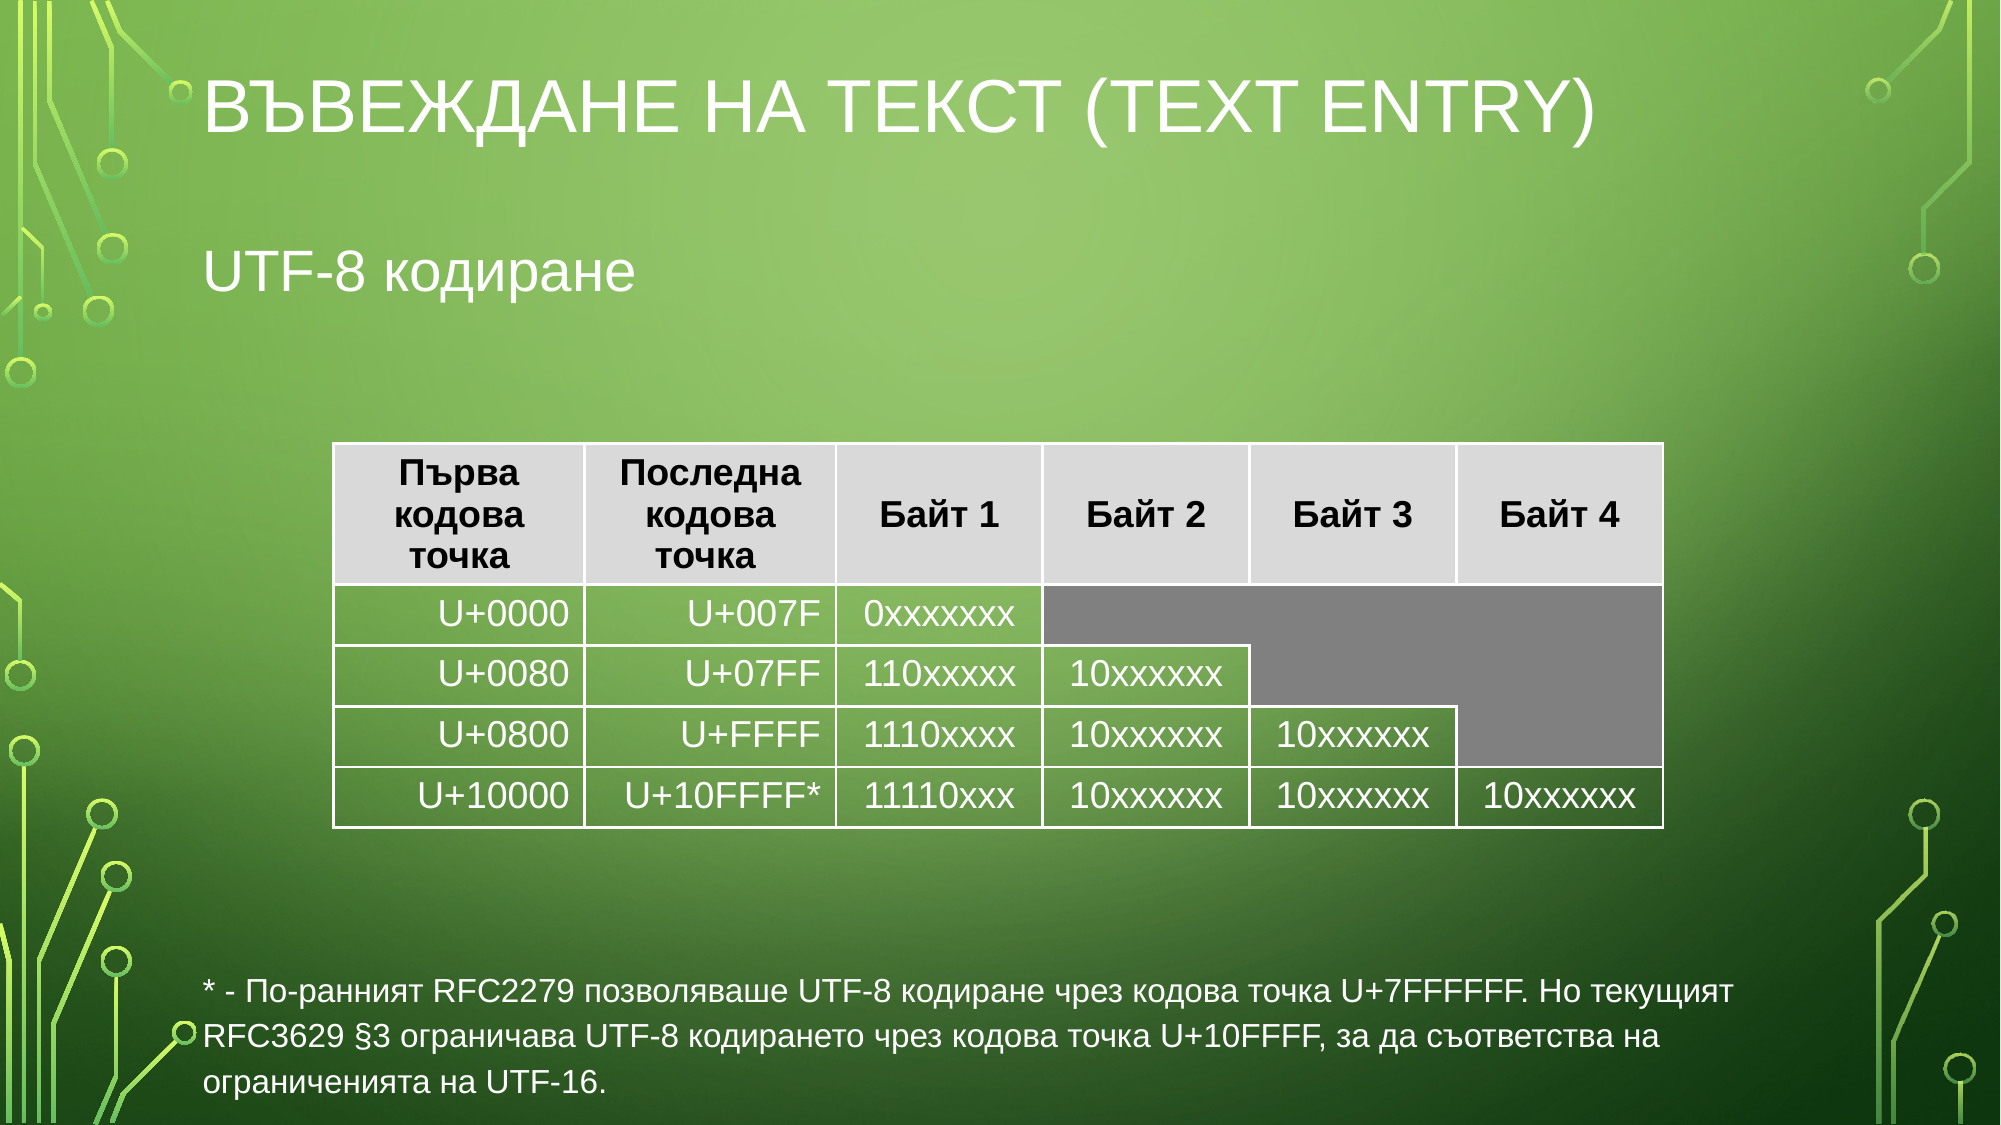

# Въвеждане на текст (Text entry)
UTF-8 кодиране
| Първа кодова точка | Последна кодова точка | Байт 1 | Байт 2 | Байт 3 | Байт 4 |
| --- | --- | --- | --- | --- | --- |
| U+0000 | U+007F | 0xxxxxxx |  |  |  |
| U+0080 | U+07FF | 110xxxxx | 10xxxxxx |  |  |
| U+0800 | U+FFFF | 1110xxxx | 10xxxxxx | 10xxxxxx |  |
| U+10000 | U+10FFFF\* | 11110xxx | 10xxxxxx | 10xxxxxx | 10xxxxxx |
* - По-ранният RFC2279 позволяваше UTF-8 кодиране чрез кодова точка U+7FFFFFF. Но текущият RFC3629 §3 ограничава UTF-8 кодирането чрез кодова точка U+10FFFF, за да съответства на ограниченията на UTF-16.